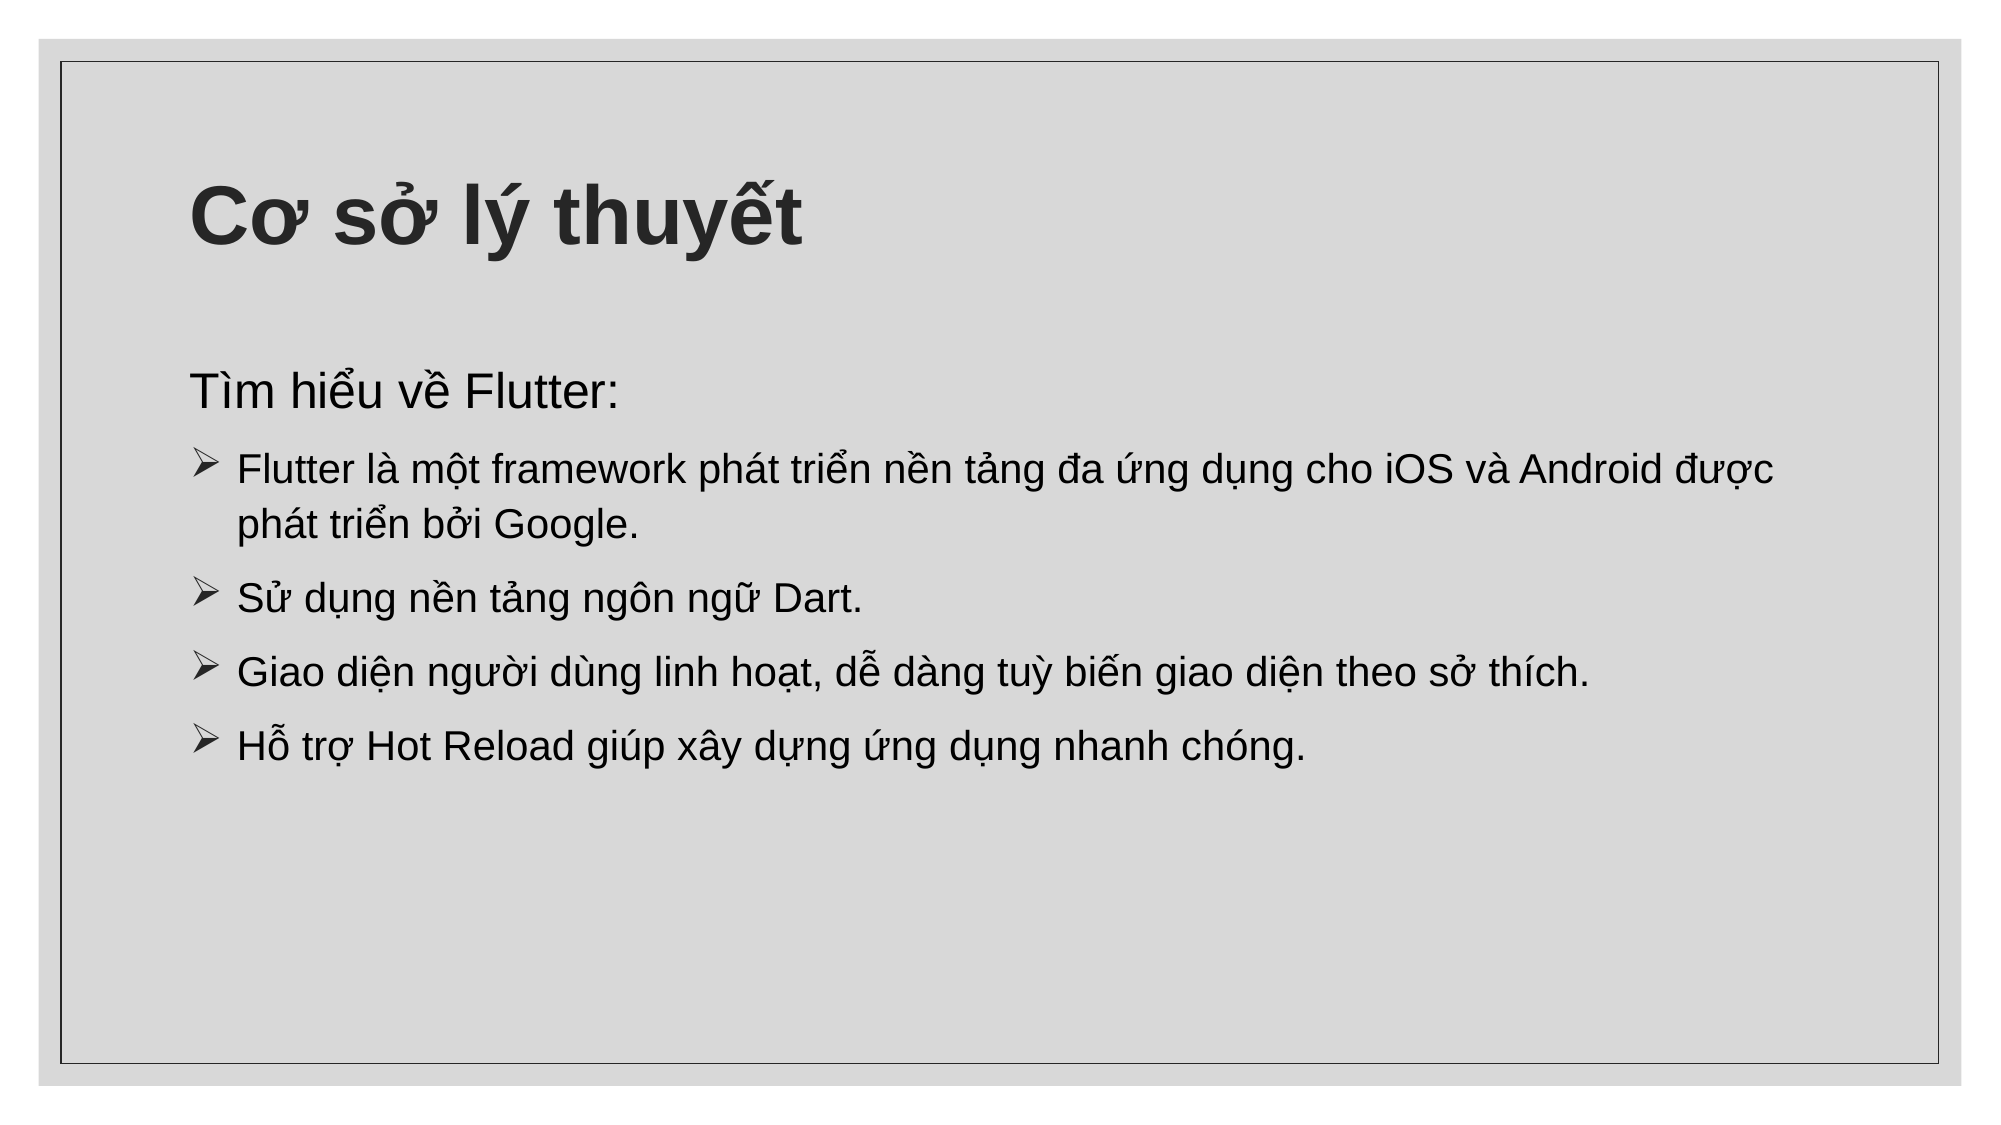

# Cơ sở lý thuyết
Tìm hiểu về Flutter:
Flutter là một framework phát triển nền tảng đa ứng dụng cho iOS và Android được phát triển bởi Google.
Sử dụng nền tảng ngôn ngữ Dart.
Giao diện người dùng linh hoạt, dễ dàng tuỳ biến giao diện theo sở thích.
Hỗ trợ Hot Reload giúp xây dựng ứng dụng nhanh chóng.